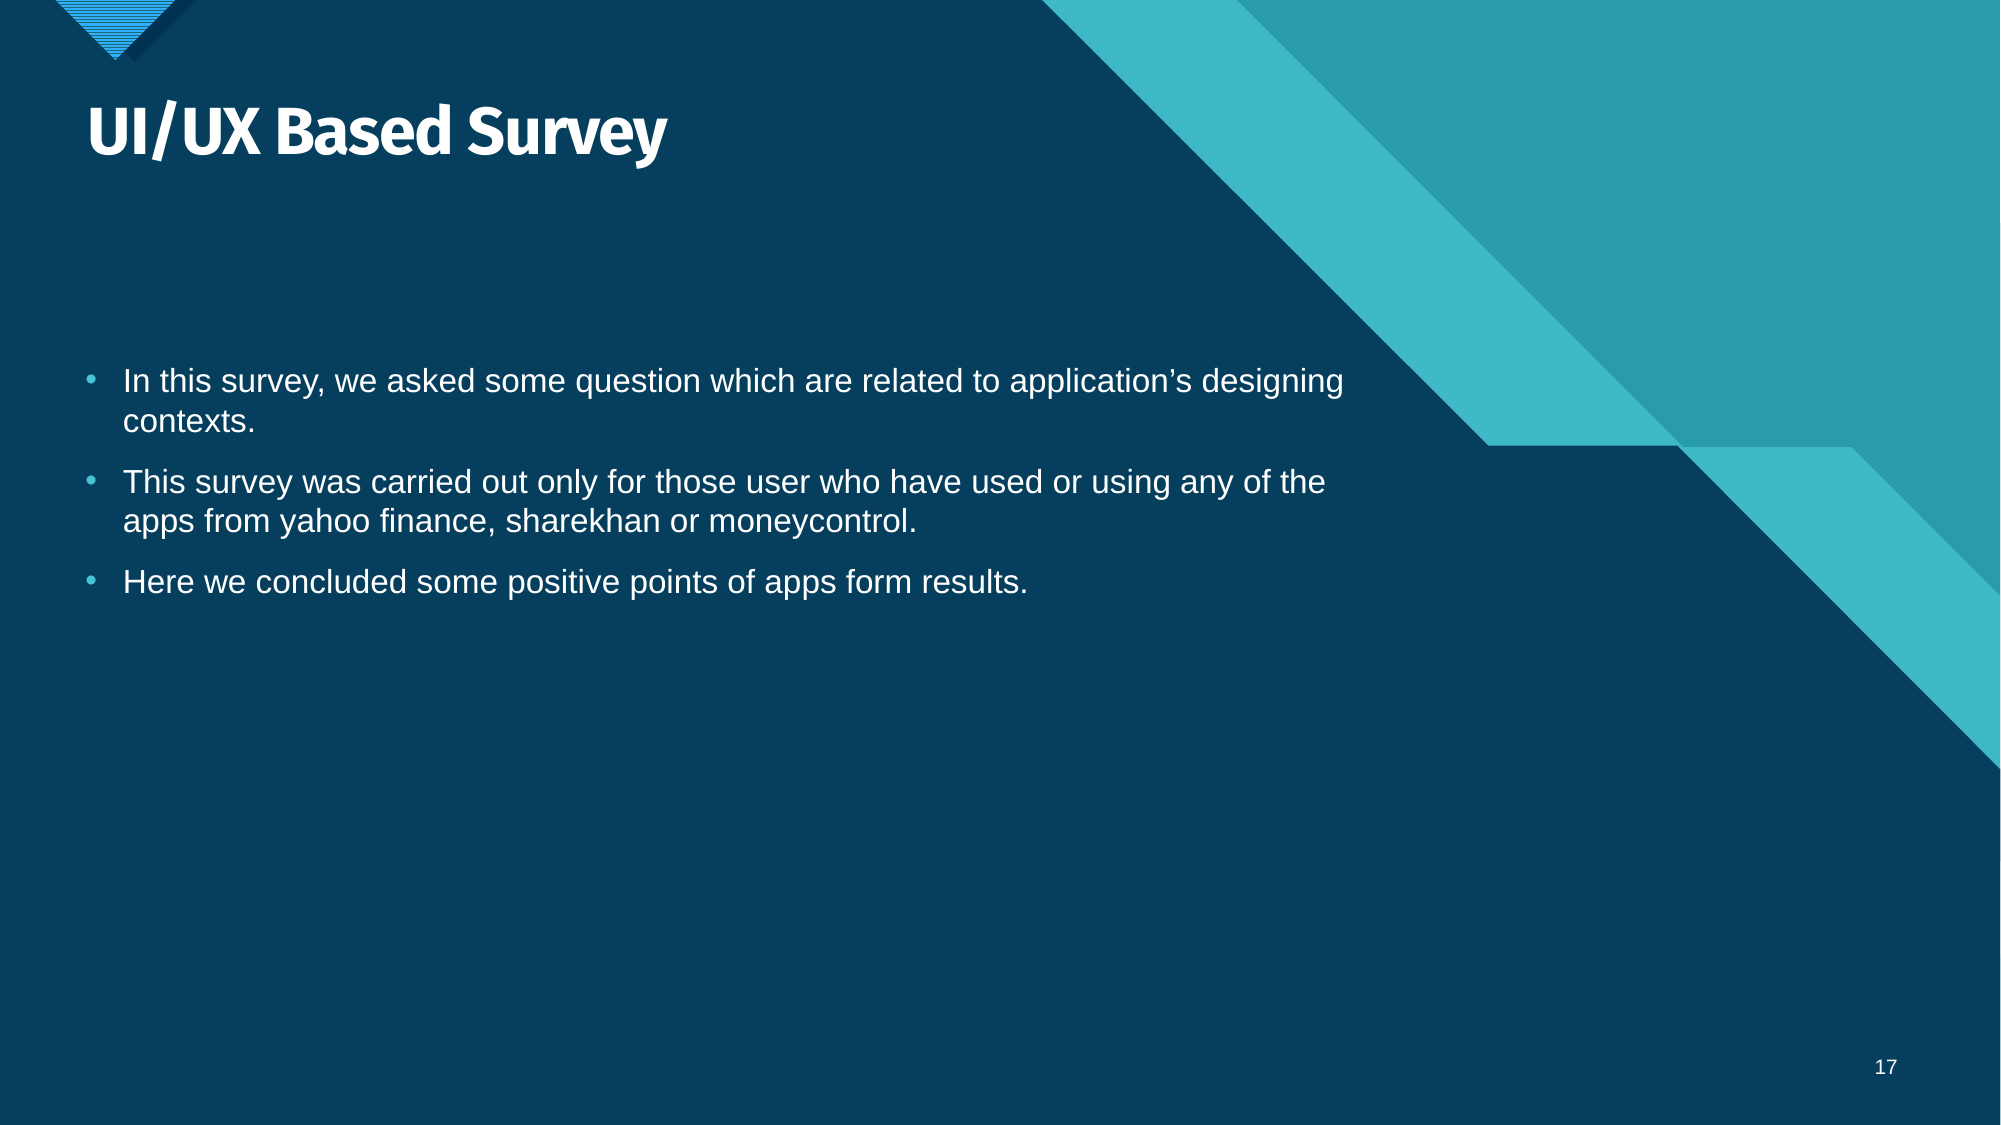

# UI/UX Based Survey
In this survey, we asked some question which are related to application’s designing contexts.
This survey was carried out only for those user who have used or using any of the apps from yahoo finance, sharekhan or moneycontrol.
Here we concluded some positive points of apps form results.

17